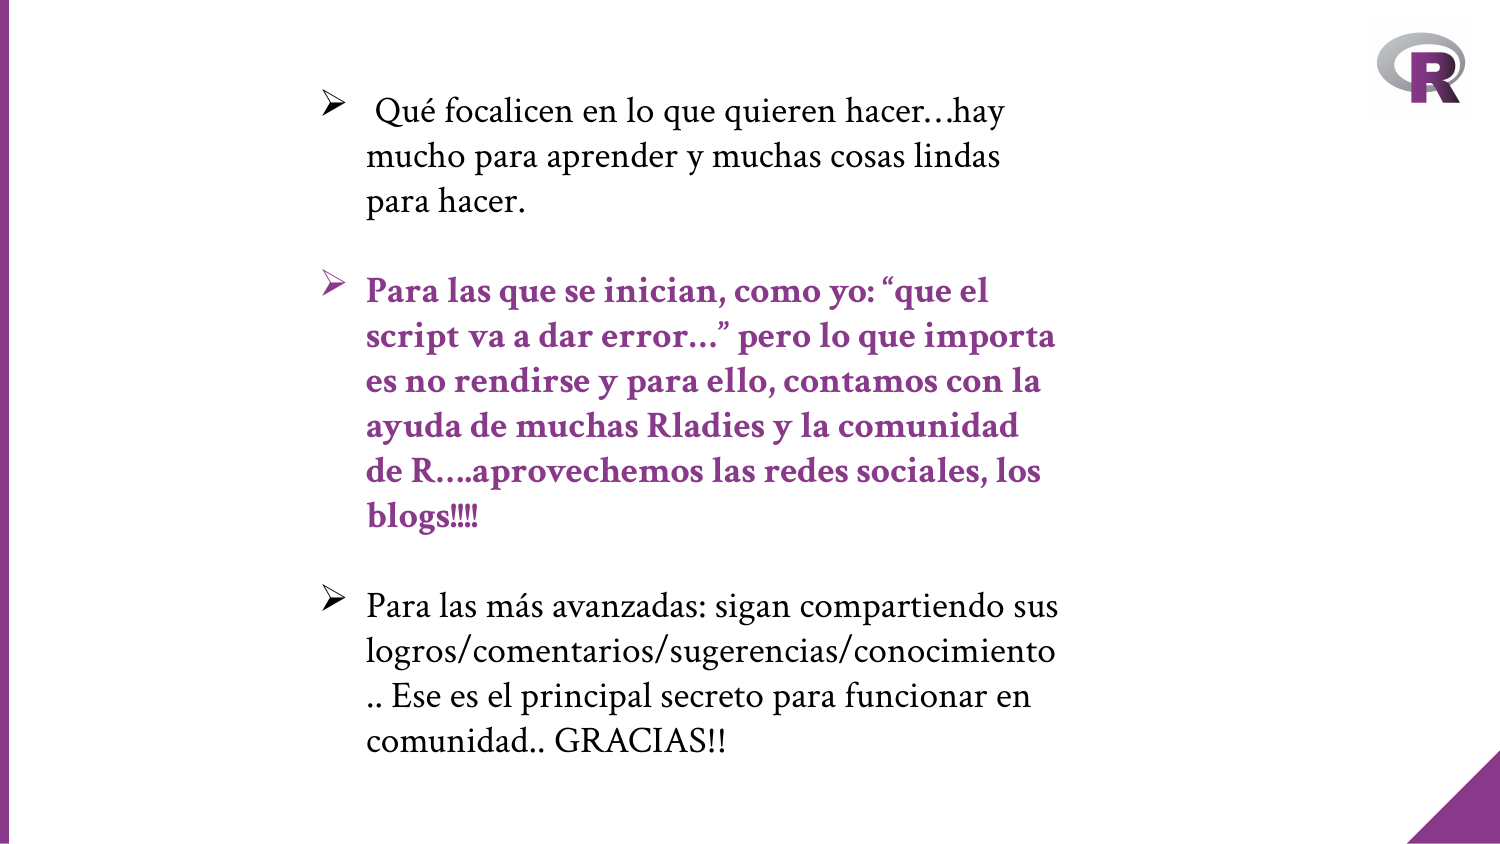

Qué focalicen en lo que quieren hacer…hay mucho para aprender y muchas cosas lindas para hacer.

Para las que se inician, como yo: “que el script va a dar error…” pero lo que importa es no rendirse y para ello, contamos con la ayuda de muchas Rladies y la comunidad de R….aprovechemos las redes sociales, los blogs!!!!

Para las más avanzadas: sigan compartiendo sus logros/comentarios/sugerencias/conocimiento.. Ese es el principal secreto para funcionar en comunidad.. GRACIAS!!